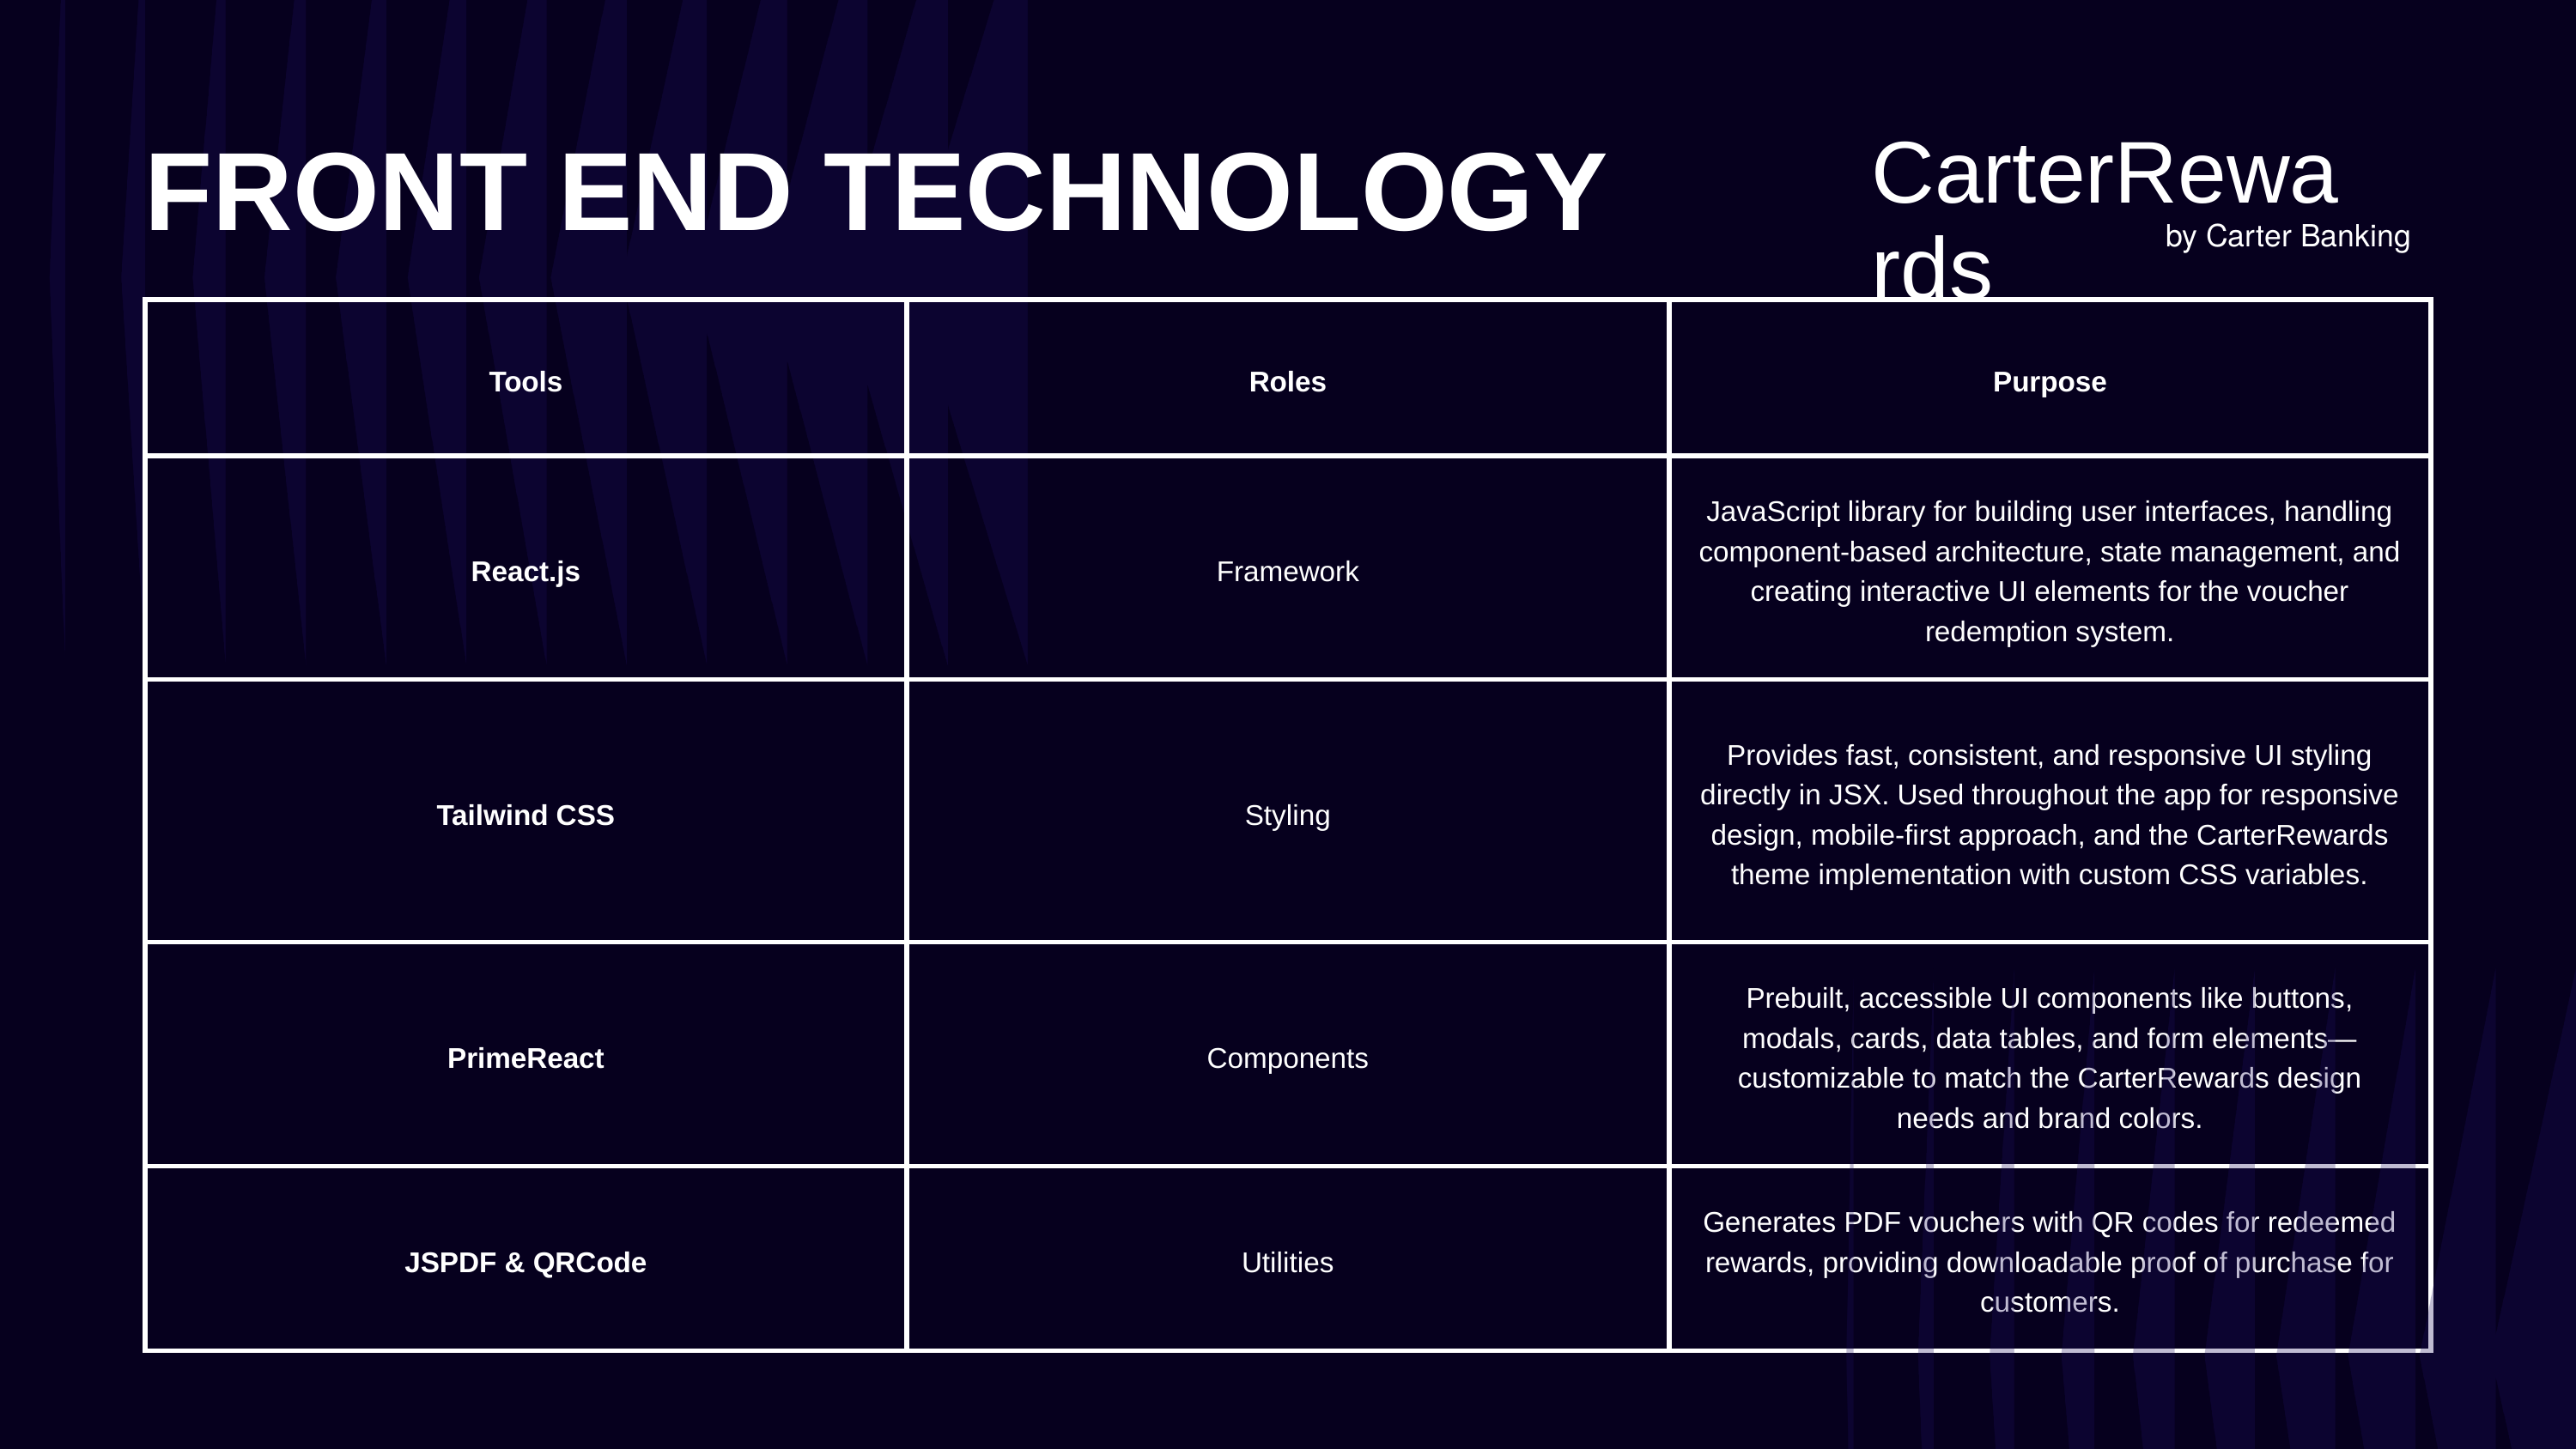

CarterRewards
by Carter Banking
FRONT END TECHNOLOGY
| Tools | Roles | Purpose |
| --- | --- | --- |
| React.js | Framework | JavaScript library for building user interfaces, handling component-based architecture, state management, and creating interactive UI elements for the voucher redemption system. |
| Tailwind CSS | Styling | Provides fast, consistent, and responsive UI styling directly in JSX. Used throughout the app for responsive design, mobile-first approach, and the CarterRewards theme implementation with custom CSS variables. |
| PrimeReact | Components | Prebuilt, accessible UI components like buttons, modals, cards, data tables, and form elements—customizable to match the CarterRewards design needs and brand colors. |
| JSPDF & QRCode | Utilities | Generates PDF vouchers with QR codes for redeemed rewards, providing downloadable proof of purchase for customers. |